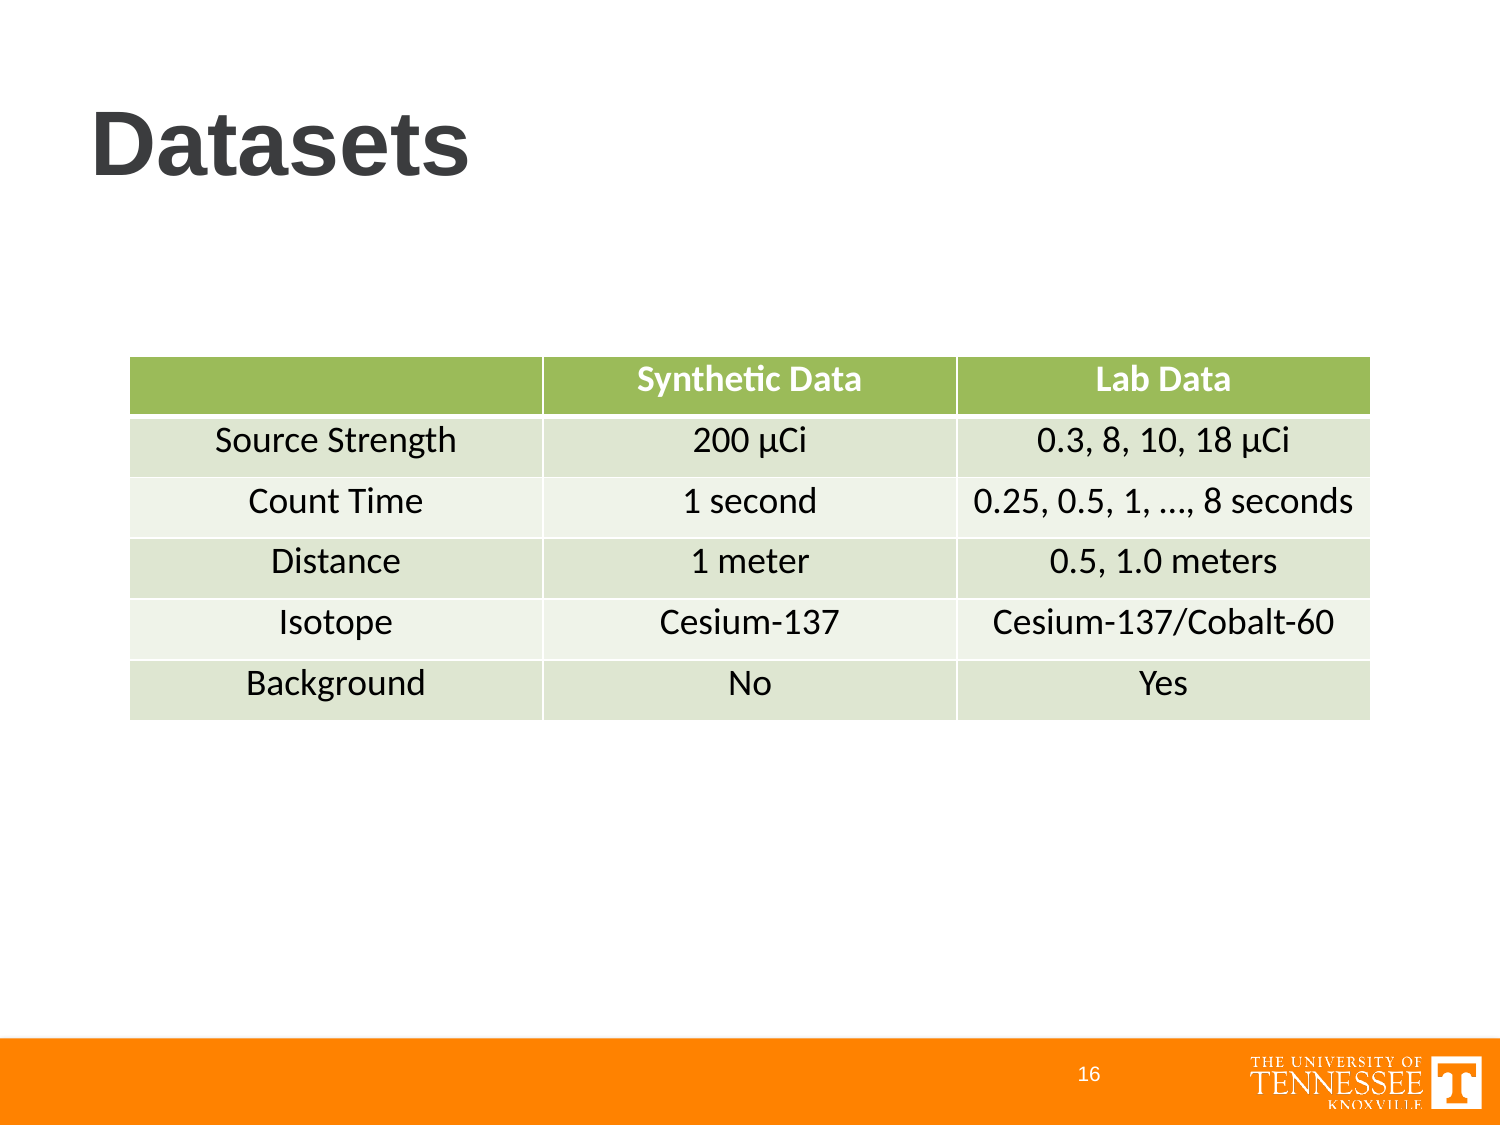

# Datasets
|  | Synthetic Data | Lab Data |
| --- | --- | --- |
| Source Strength | 200 µCi | 0.3, 8, 10, 18 µCi |
| Count Time | 1 second | 0.25, 0.5, 1, …, 8 seconds |
| Distance | 1 meter | 0.5, 1.0 meters |
| Isotope | Cesium-137 | Cesium-137/Cobalt-60 |
| Background | No | Yes |
16